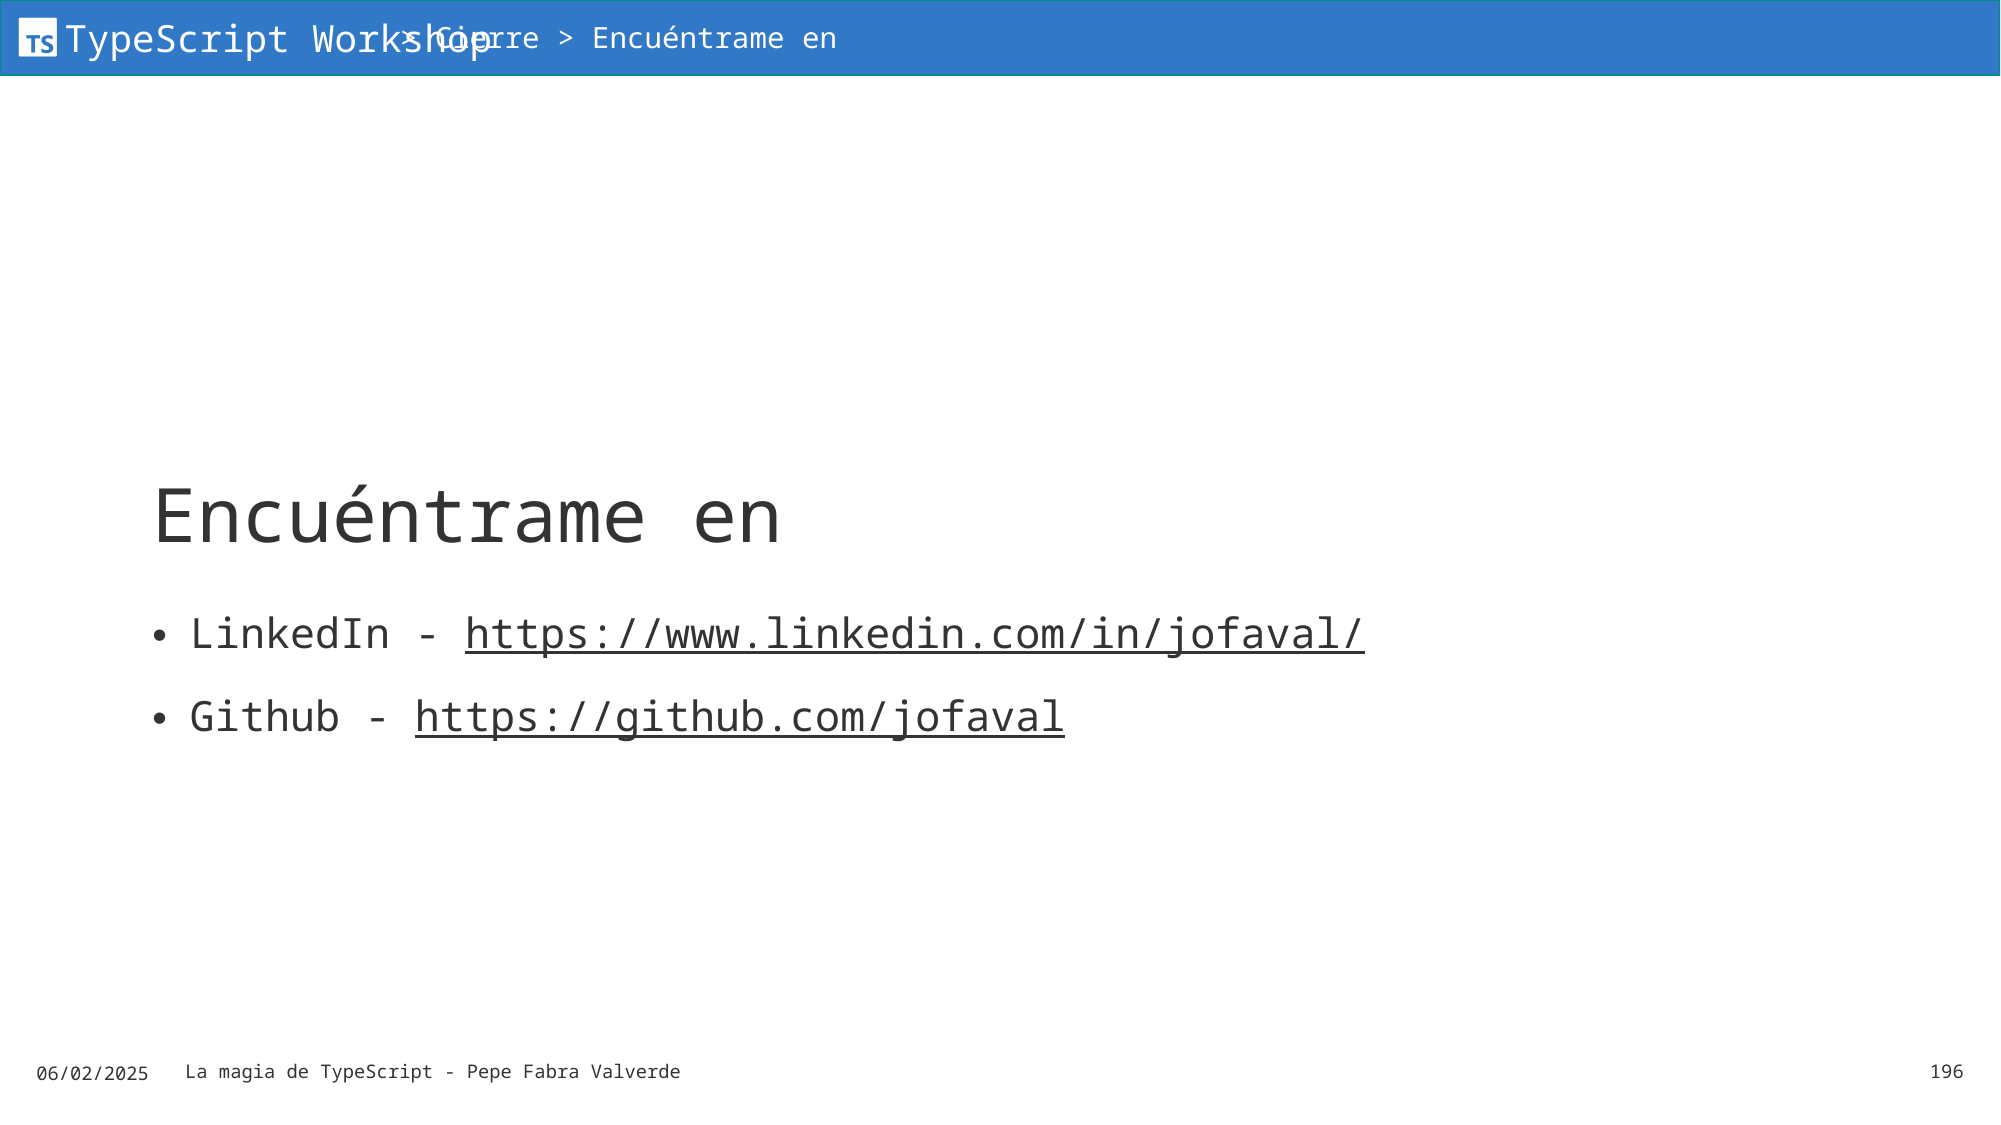

> Cierre > Encuéntrame en
# Encuéntrame en
LinkedIn - https://www.linkedin.com/in/jofaval/
Github - https://github.com/jofaval
06/02/2025
La magia de TypeScript - Pepe Fabra Valverde
196